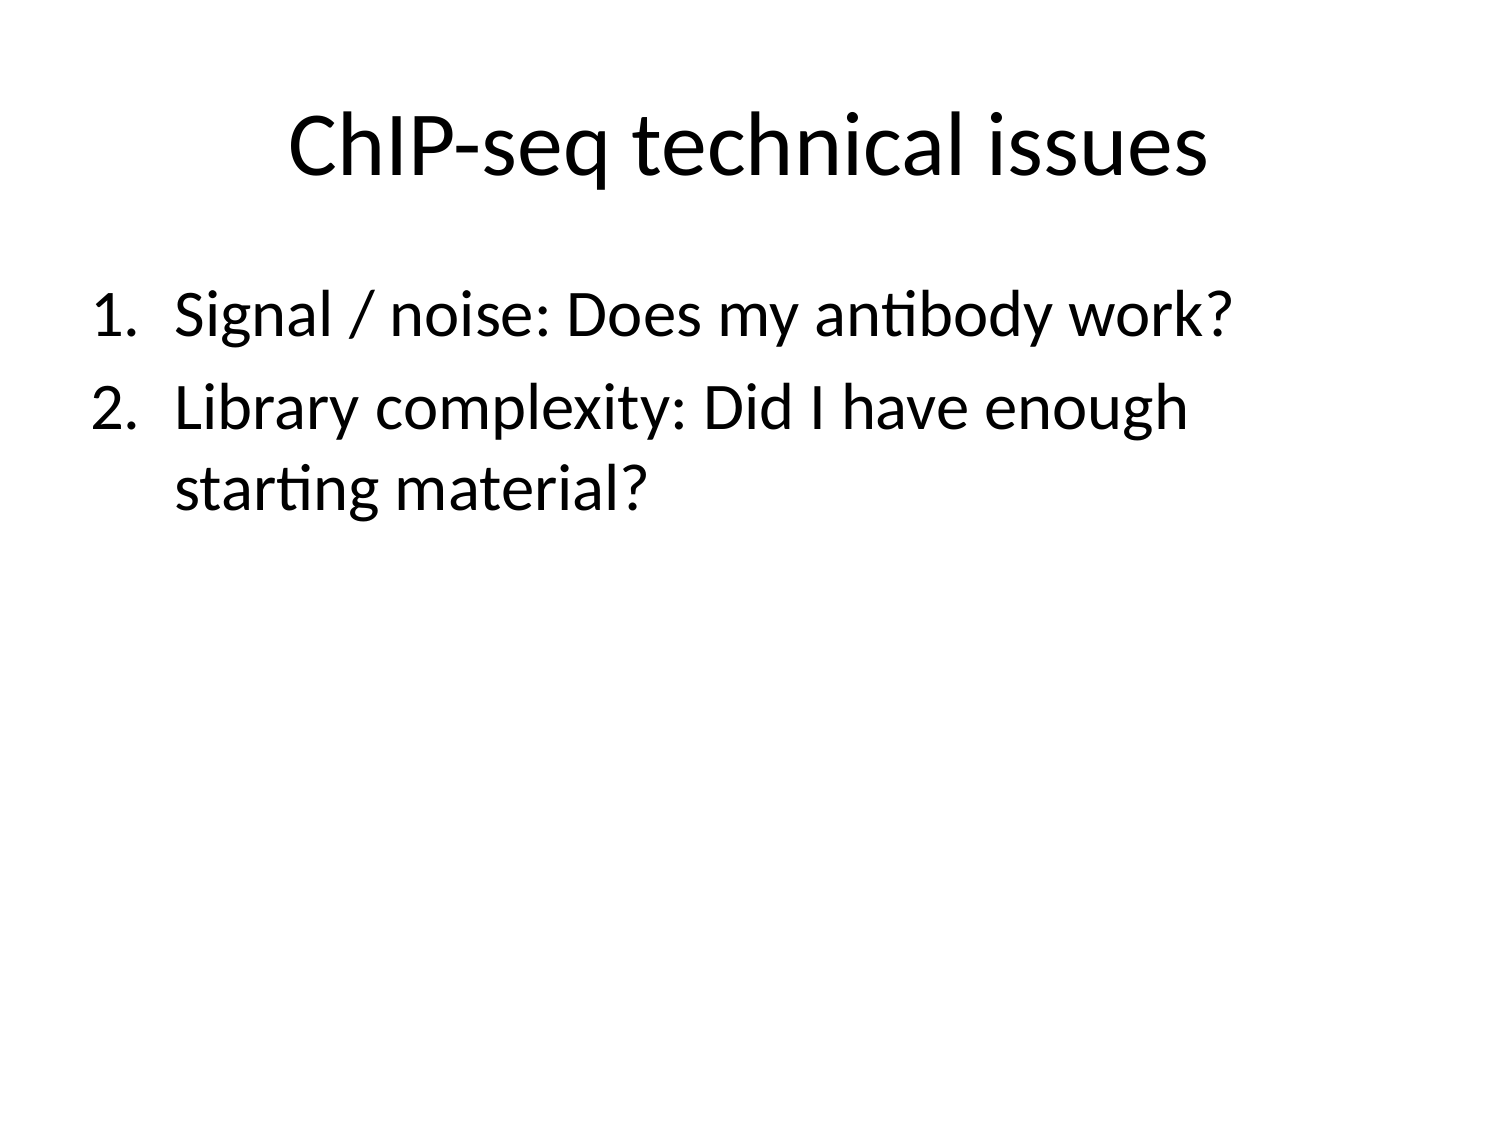

# ChIP-seq technical issues
Signal / noise: Does my antibody work?
Library complexity: Did I have enough starting material?